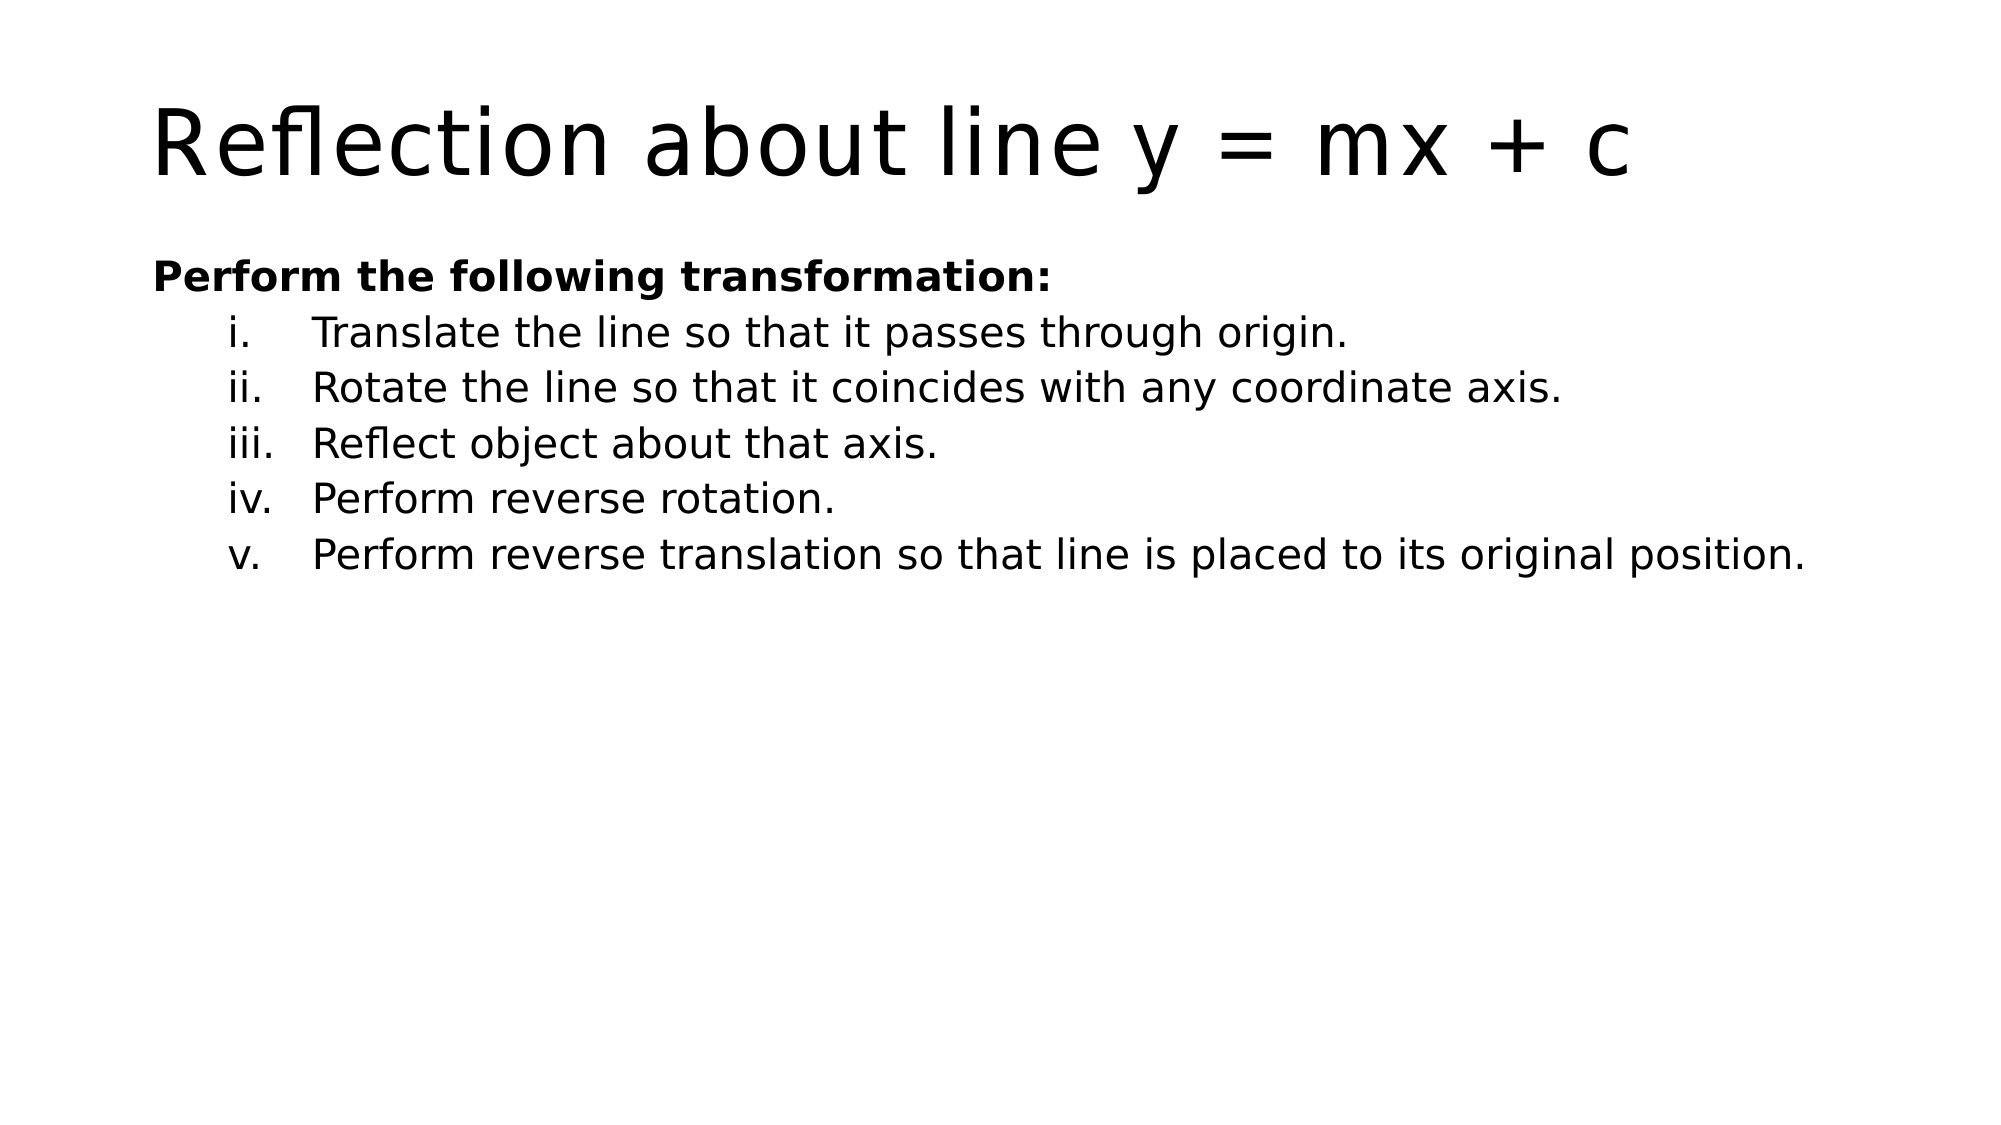

# Reflection about line y = mx + c
Perform the following transformation:
Translate the line so that it passes through origin.
Rotate the line so that it coincides with any coordinate axis.
Reflect object about that axis.
Perform reverse rotation.
Perform reverse translation so that line is placed to its original position.